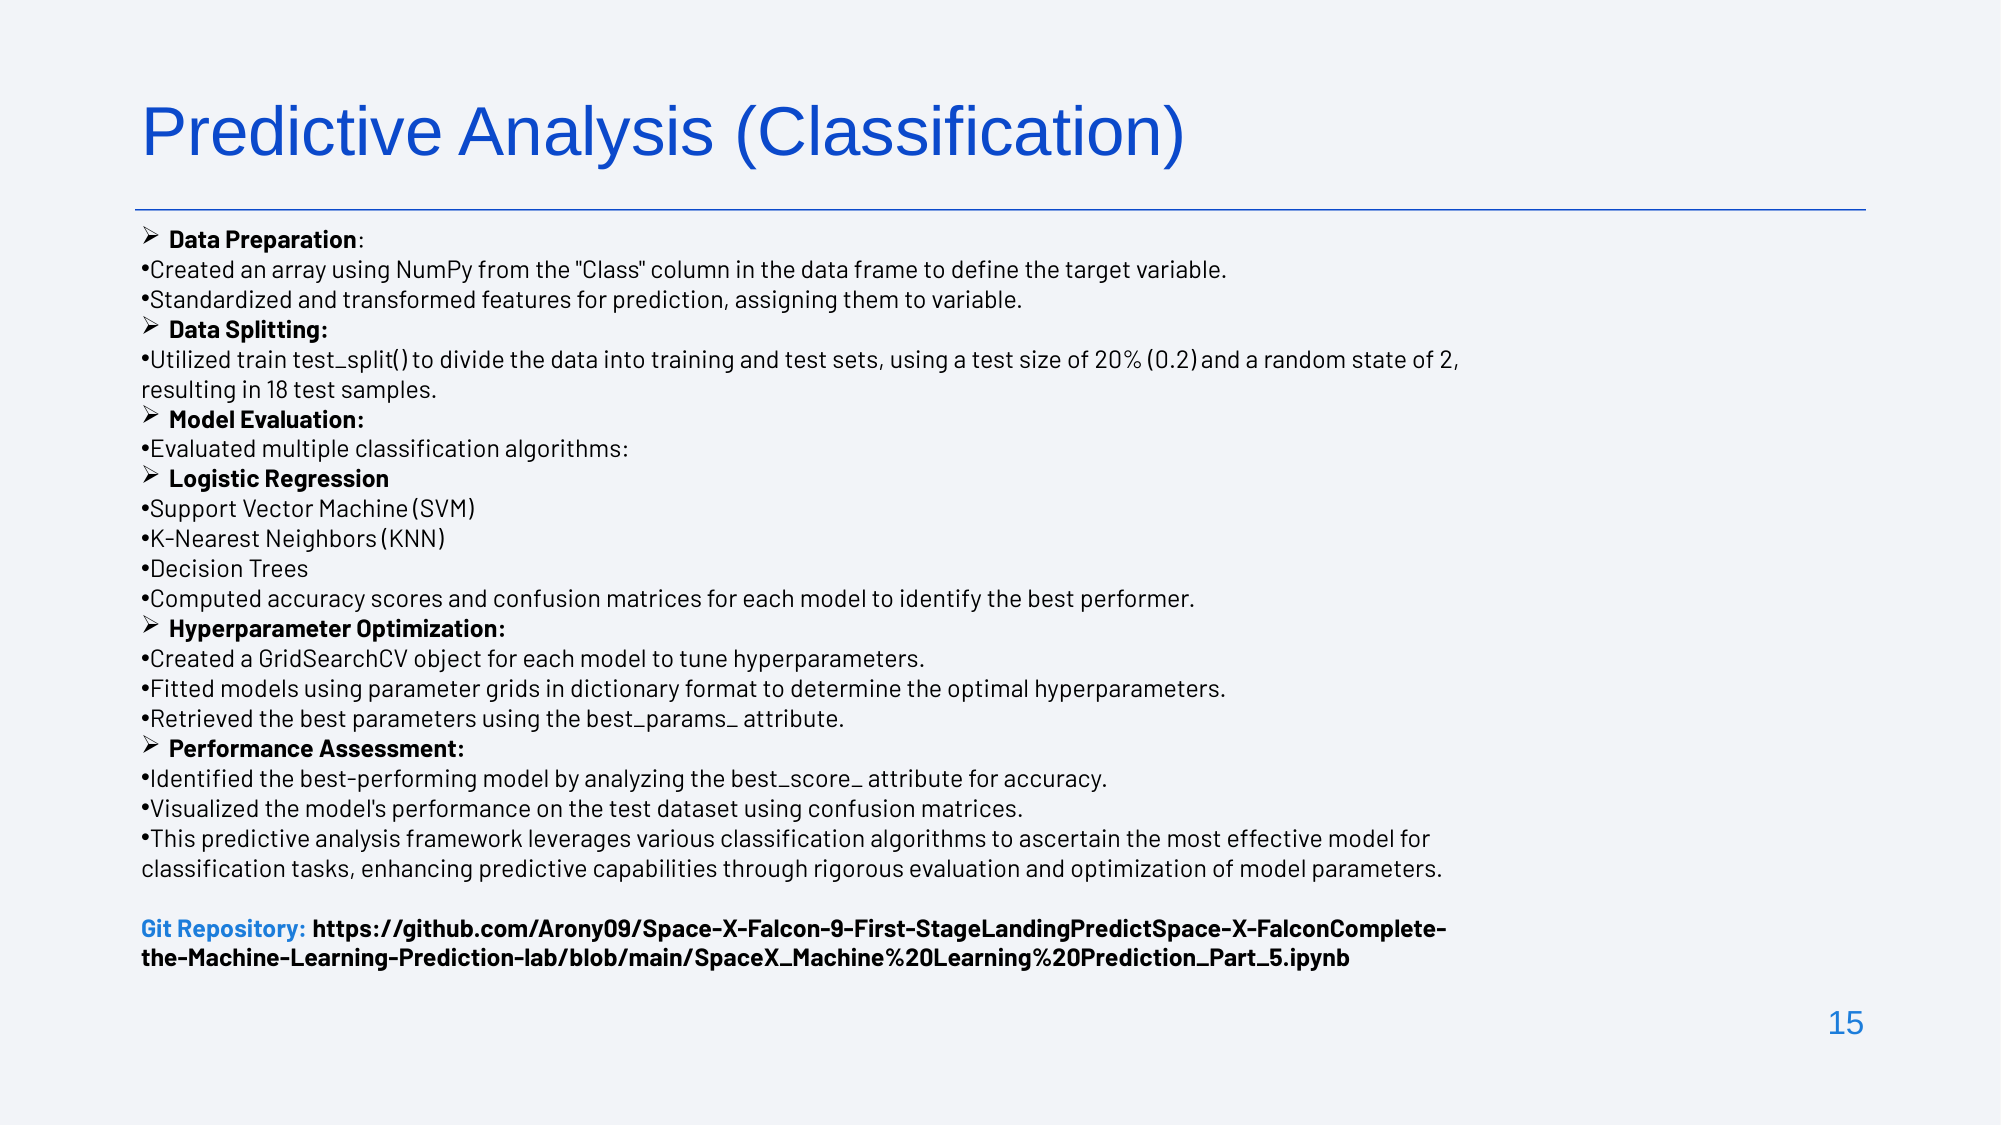

Predictive Analysis (Classification)
Data Preparation:​
Created an array using NumPy from the "Class" column in the data frame to define the target variable.​
Standardized and transformed features for prediction, assigning them to variable.​
Data Splitting:​
Utilized train test_split() to divide the data into training and test sets, using a test size of 20% (0.2) and a random state of 2, resulting in 18 test samples.​
Model Evaluation:​
Evaluated multiple classification algorithms:​
Logistic Regression​
Support Vector Machine (SVM)​
K-Nearest Neighbors (KNN)​
Decision Trees​
Computed accuracy scores and confusion matrices for each model to identify the best performer.​
Hyperparameter Optimization:​
Created a GridSearchCV object for each model to tune hyperparameters.​
Fitted models using parameter grids in dictionary format to determine the optimal hyperparameters.​
Retrieved the best parameters using the best_params_ attribute.​
Performance Assessment:​
Identified the best-performing model by analyzing the best_score_ attribute for accuracy.​
Visualized the model's performance on the test dataset using confusion matrices.​
This predictive analysis framework leverages various classification algorithms to ascertain the most effective model for classification tasks, enhancing predictive capabilities through rigorous evaluation and optimization of model parameters.​

Git Repository: https://github.com/Arony09/Space-X-Falcon-9-First-StageLandingPredictSpace-X-FalconComplete-the-Machine-Learning-Prediction-lab/blob/main/SpaceX_Machine%20Learning%20Prediction_Part_5.ipynb

15